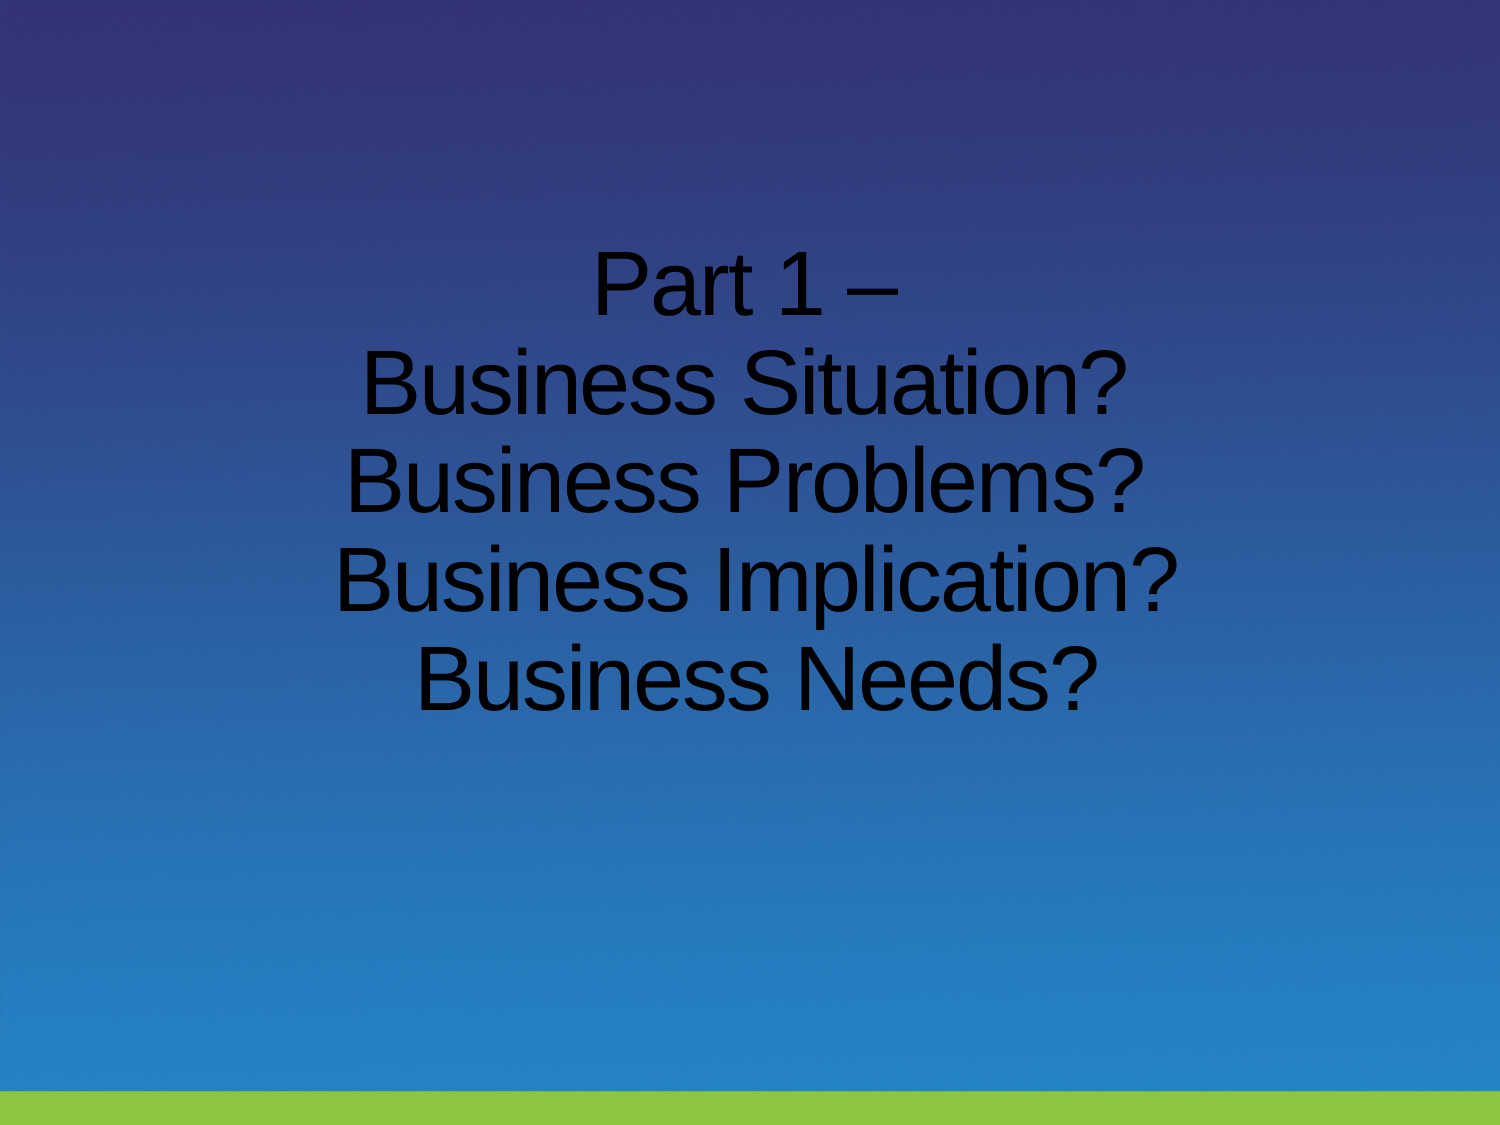

# Part 1 – Business Situation? Business Problems? Business Implication? Business Needs?